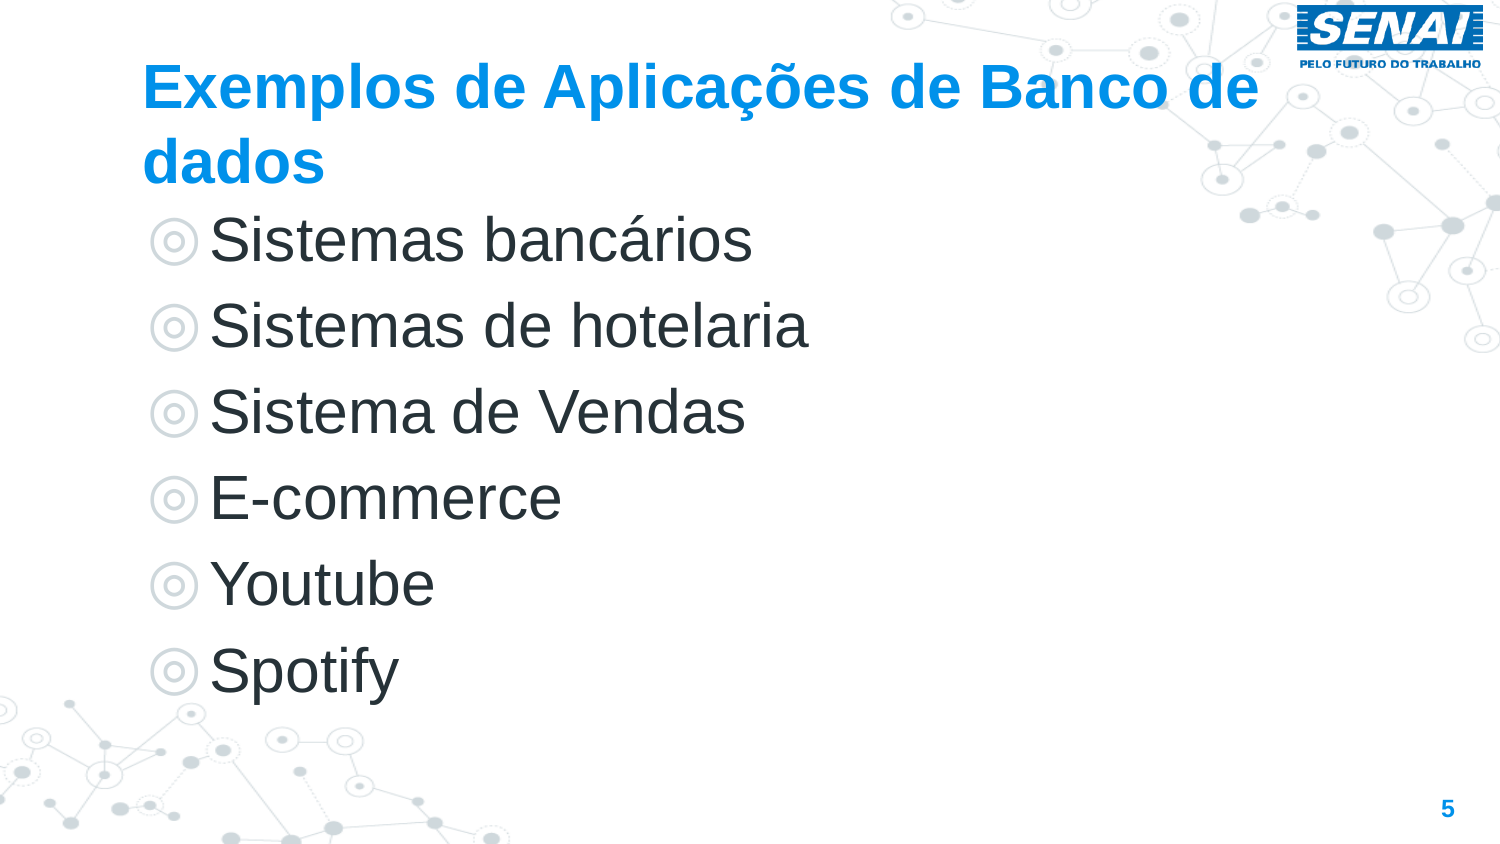

# Exemplos de Aplicações de Banco de dados
Sistemas bancários
Sistemas de hotelaria
Sistema de Vendas
E-commerce
Youtube
Spotify
5